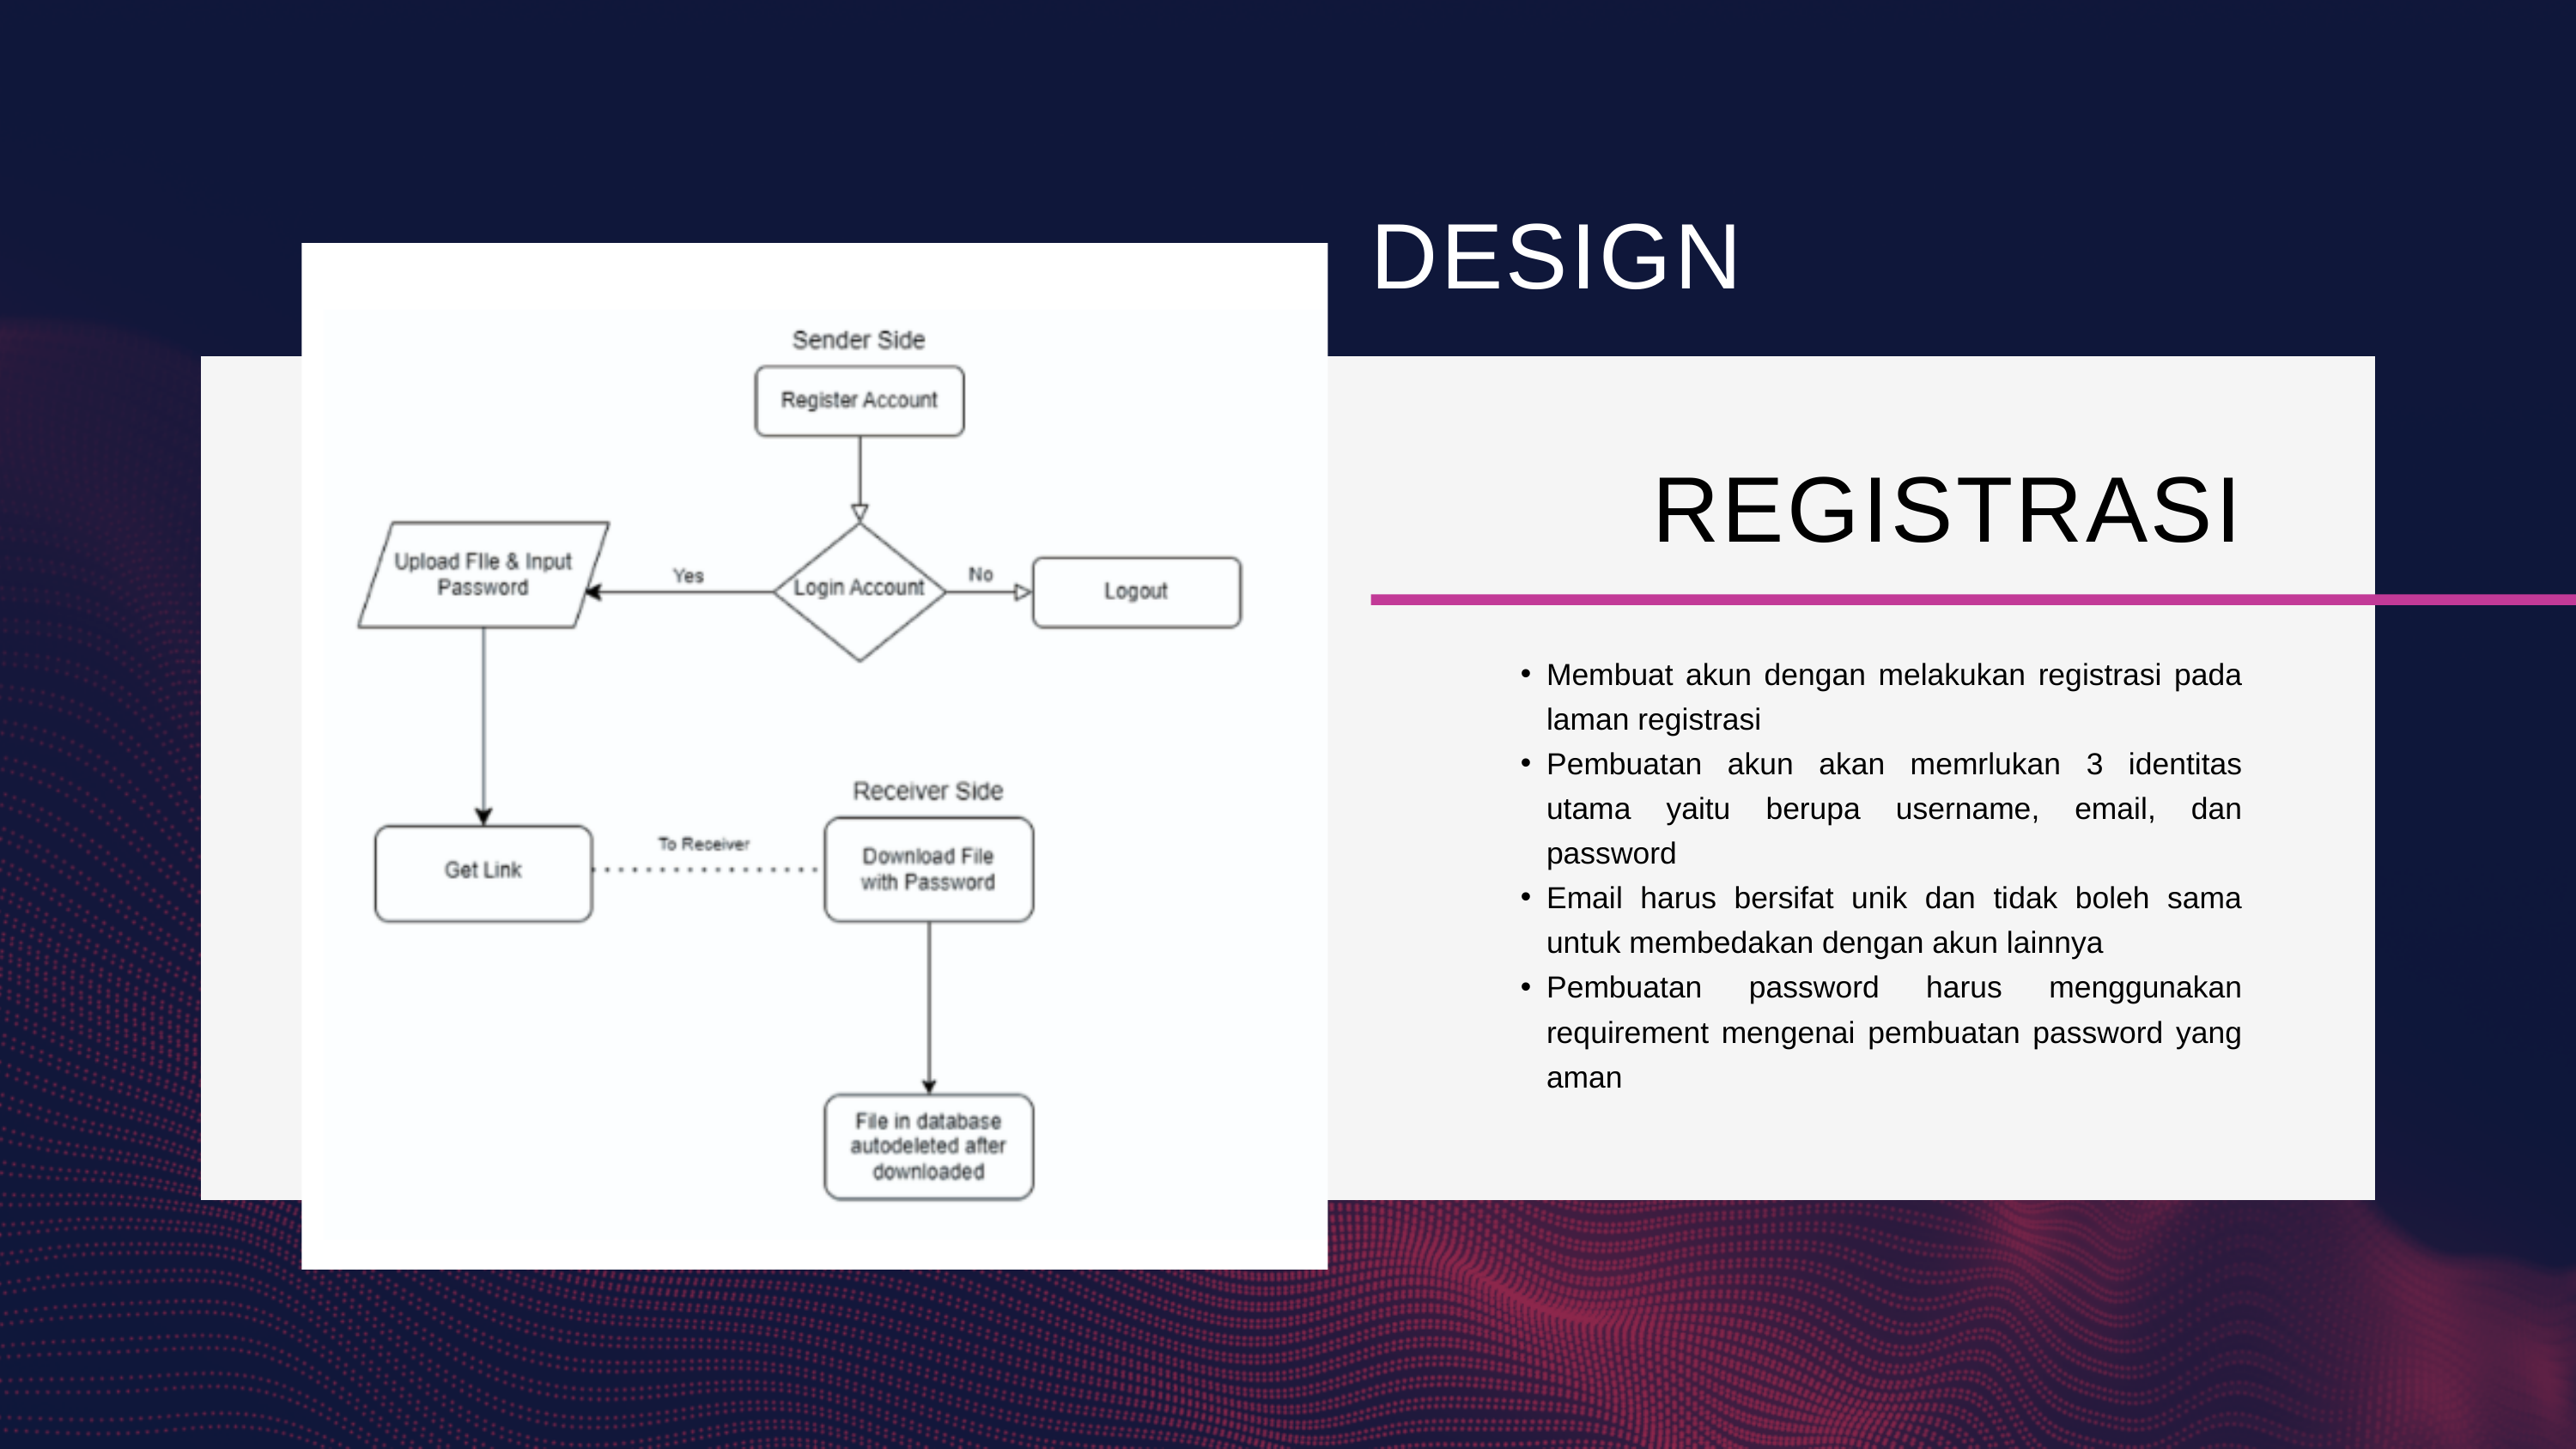

DESIGN

REGISTRASI

Membuat akun dengan melakukan registrasi pada laman registrasi
Pembuatan akun akan memrlukan 3 identitas utama yaitu berupa username, email, dan password
Email harus bersifat unik dan tidak boleh sama untuk membedakan dengan akun lainnya
Pembuatan password harus menggunakan requirement mengenai pembuatan password yang aman